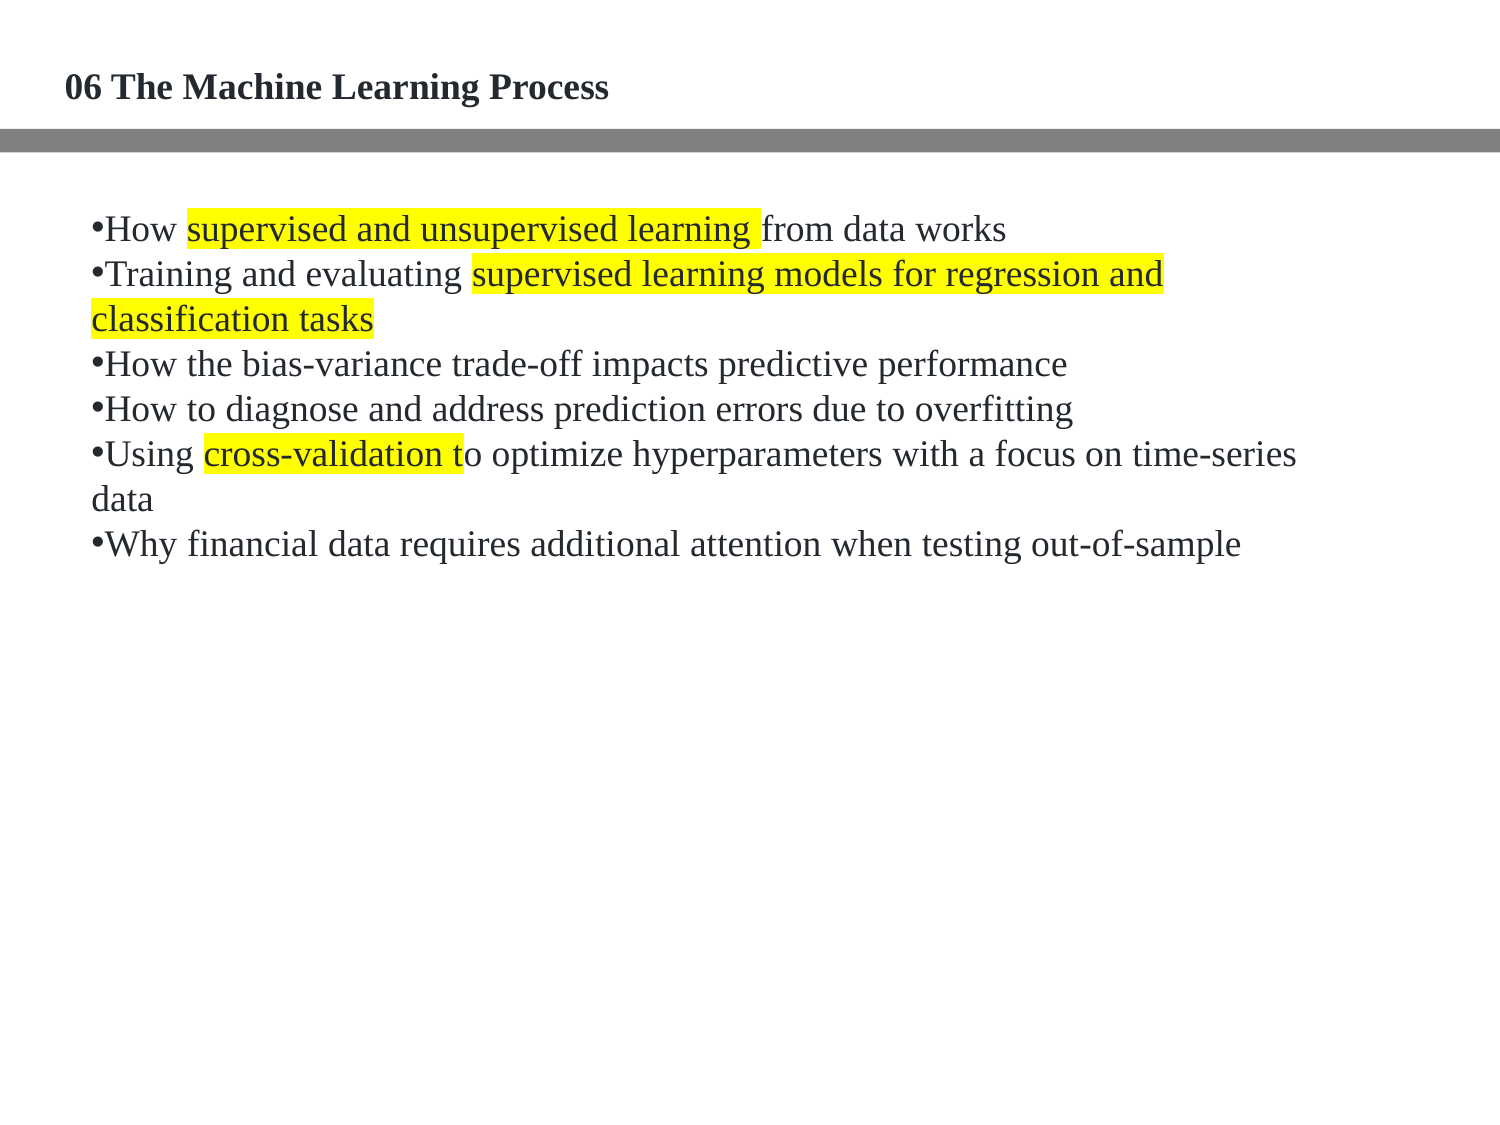

06 The Machine Learning Process

How supervised and unsupervised learning from data works
Training and evaluating supervised learning models for regression and classification tasks
How the bias-variance trade-off impacts predictive performance
How to diagnose and address prediction errors due to overfitting
Using cross-validation to optimize hyperparameters with a focus on time-series data
Why financial data requires additional attention when testing out-of-sample